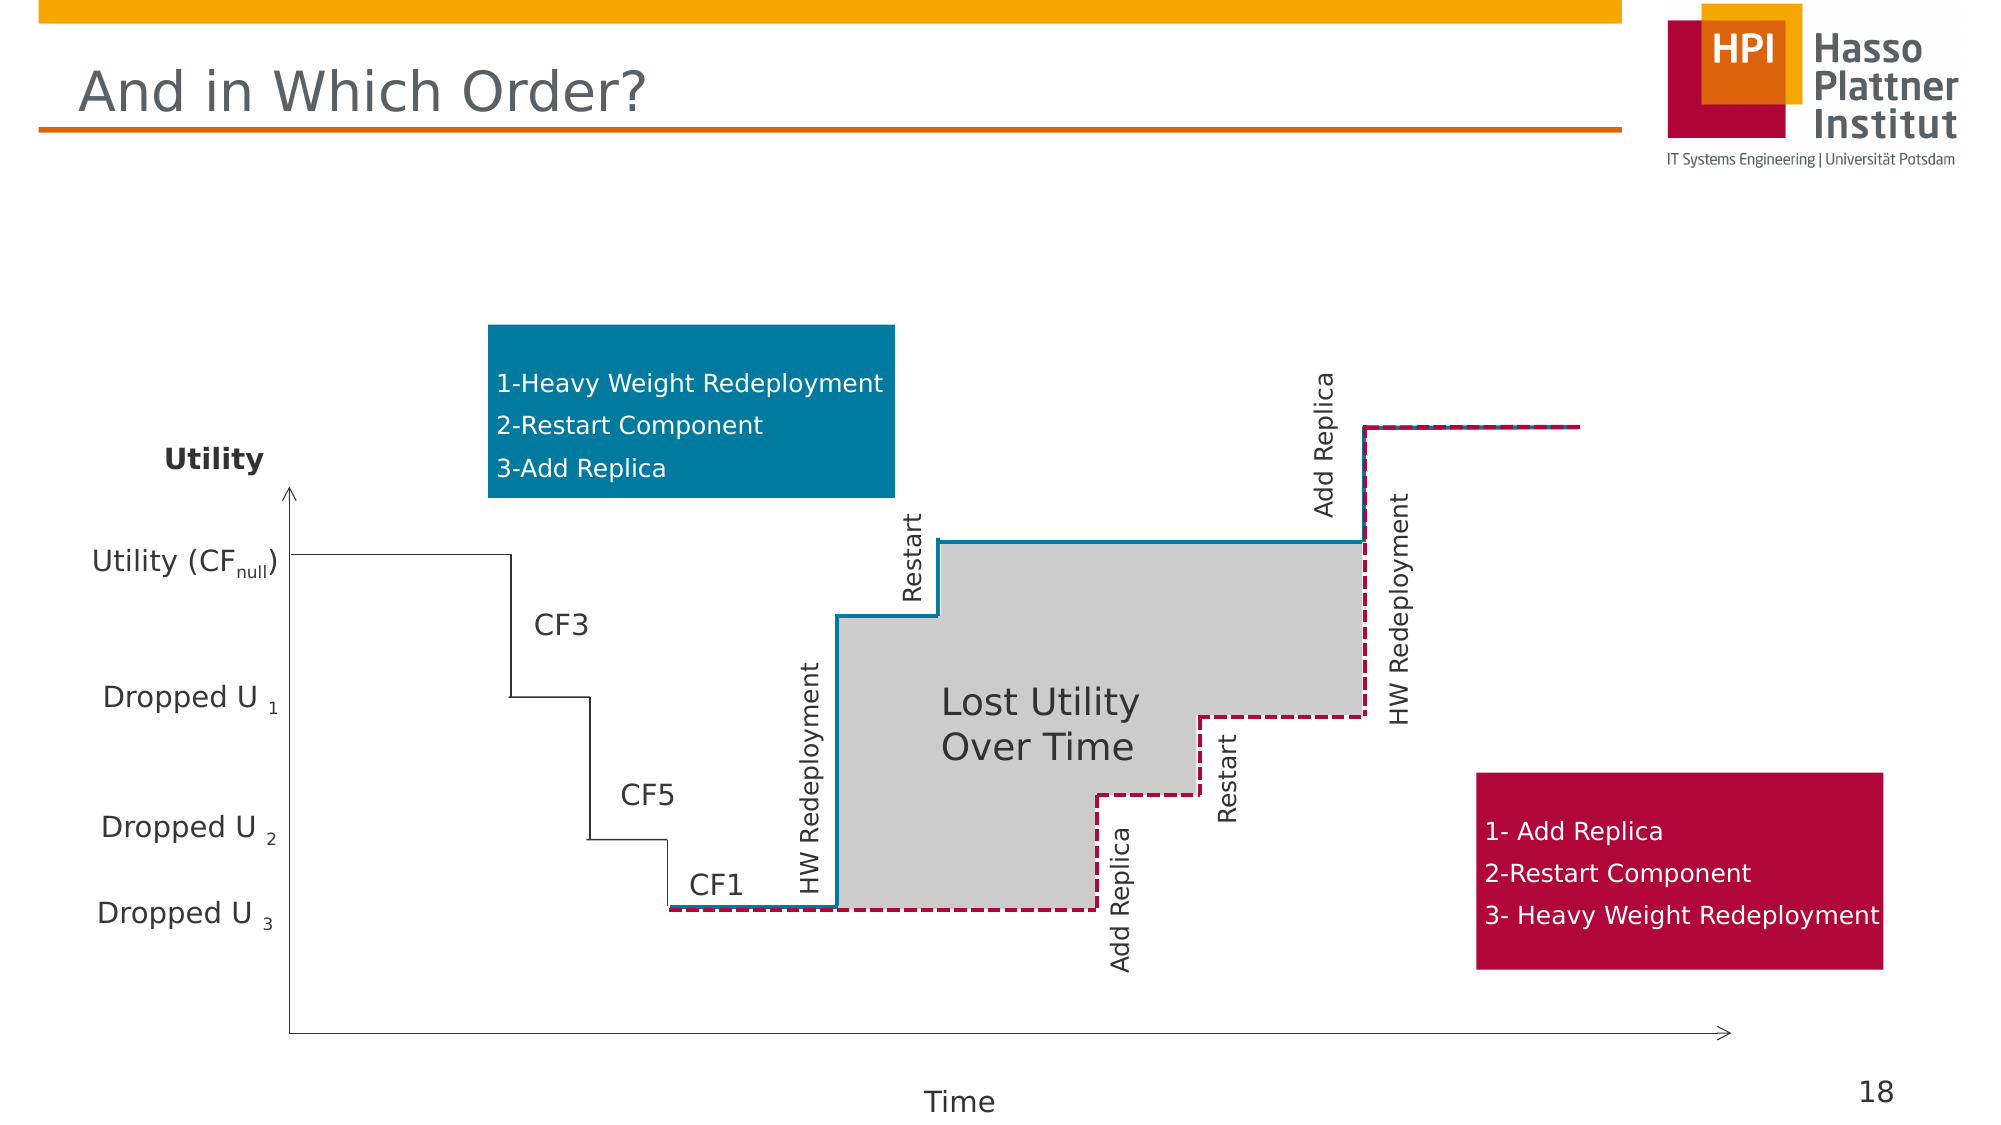

# And in Which Order?

 1-Heavy Weight Redeployment
 2-Restart Component
 3-Add Replica
Add Replica
Utility
Time
Utility (CFnull)

Restart
HW Redeployment
CF3
Dropped U 1
Lost Utility Over Time
Restart
HW Redeployment

 1- Add Replica
 2-Restart Component
 3- Heavy Weight Redeployment

CF5
Dropped U 2
CF1
Add Replica
Dropped U 3
18